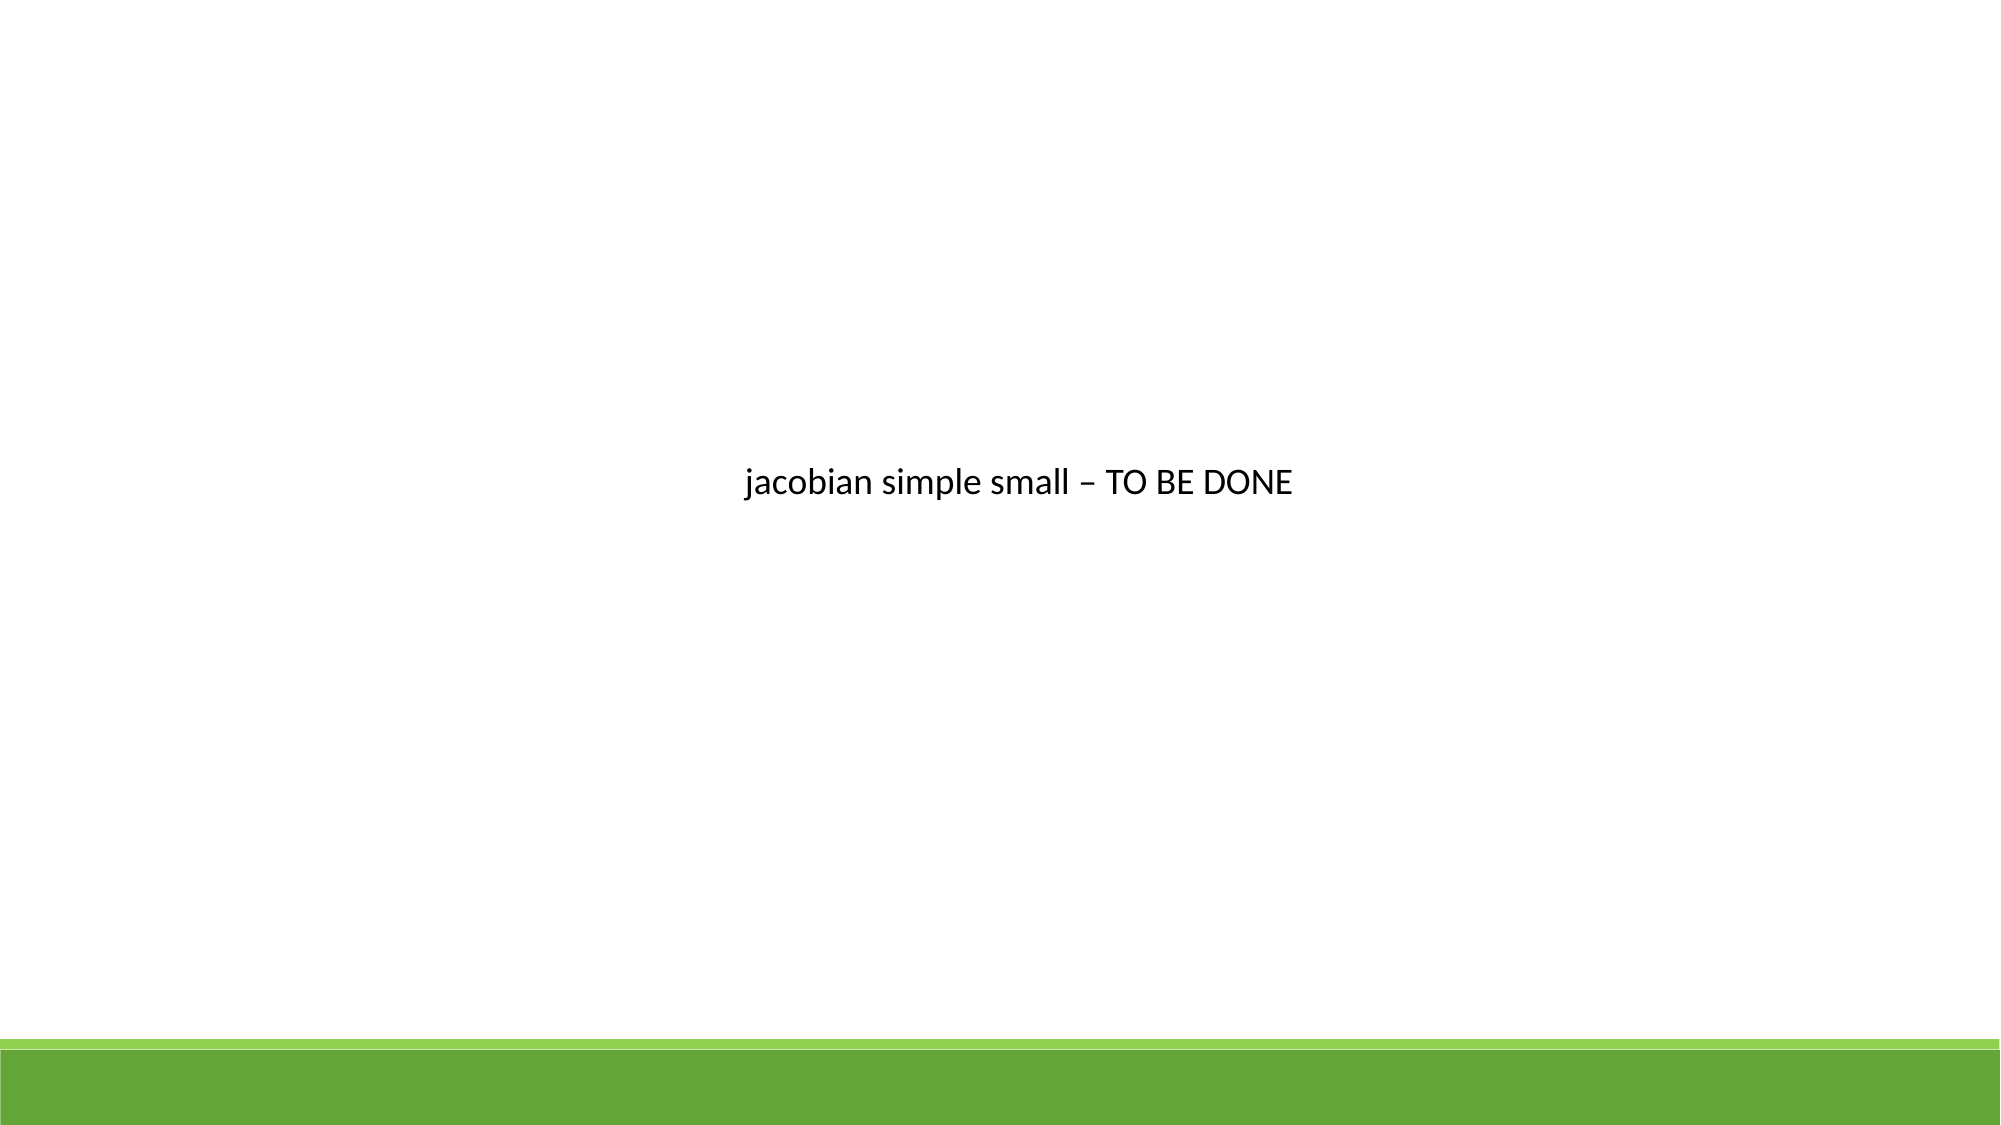

jacobian simple small – TO BE DONE